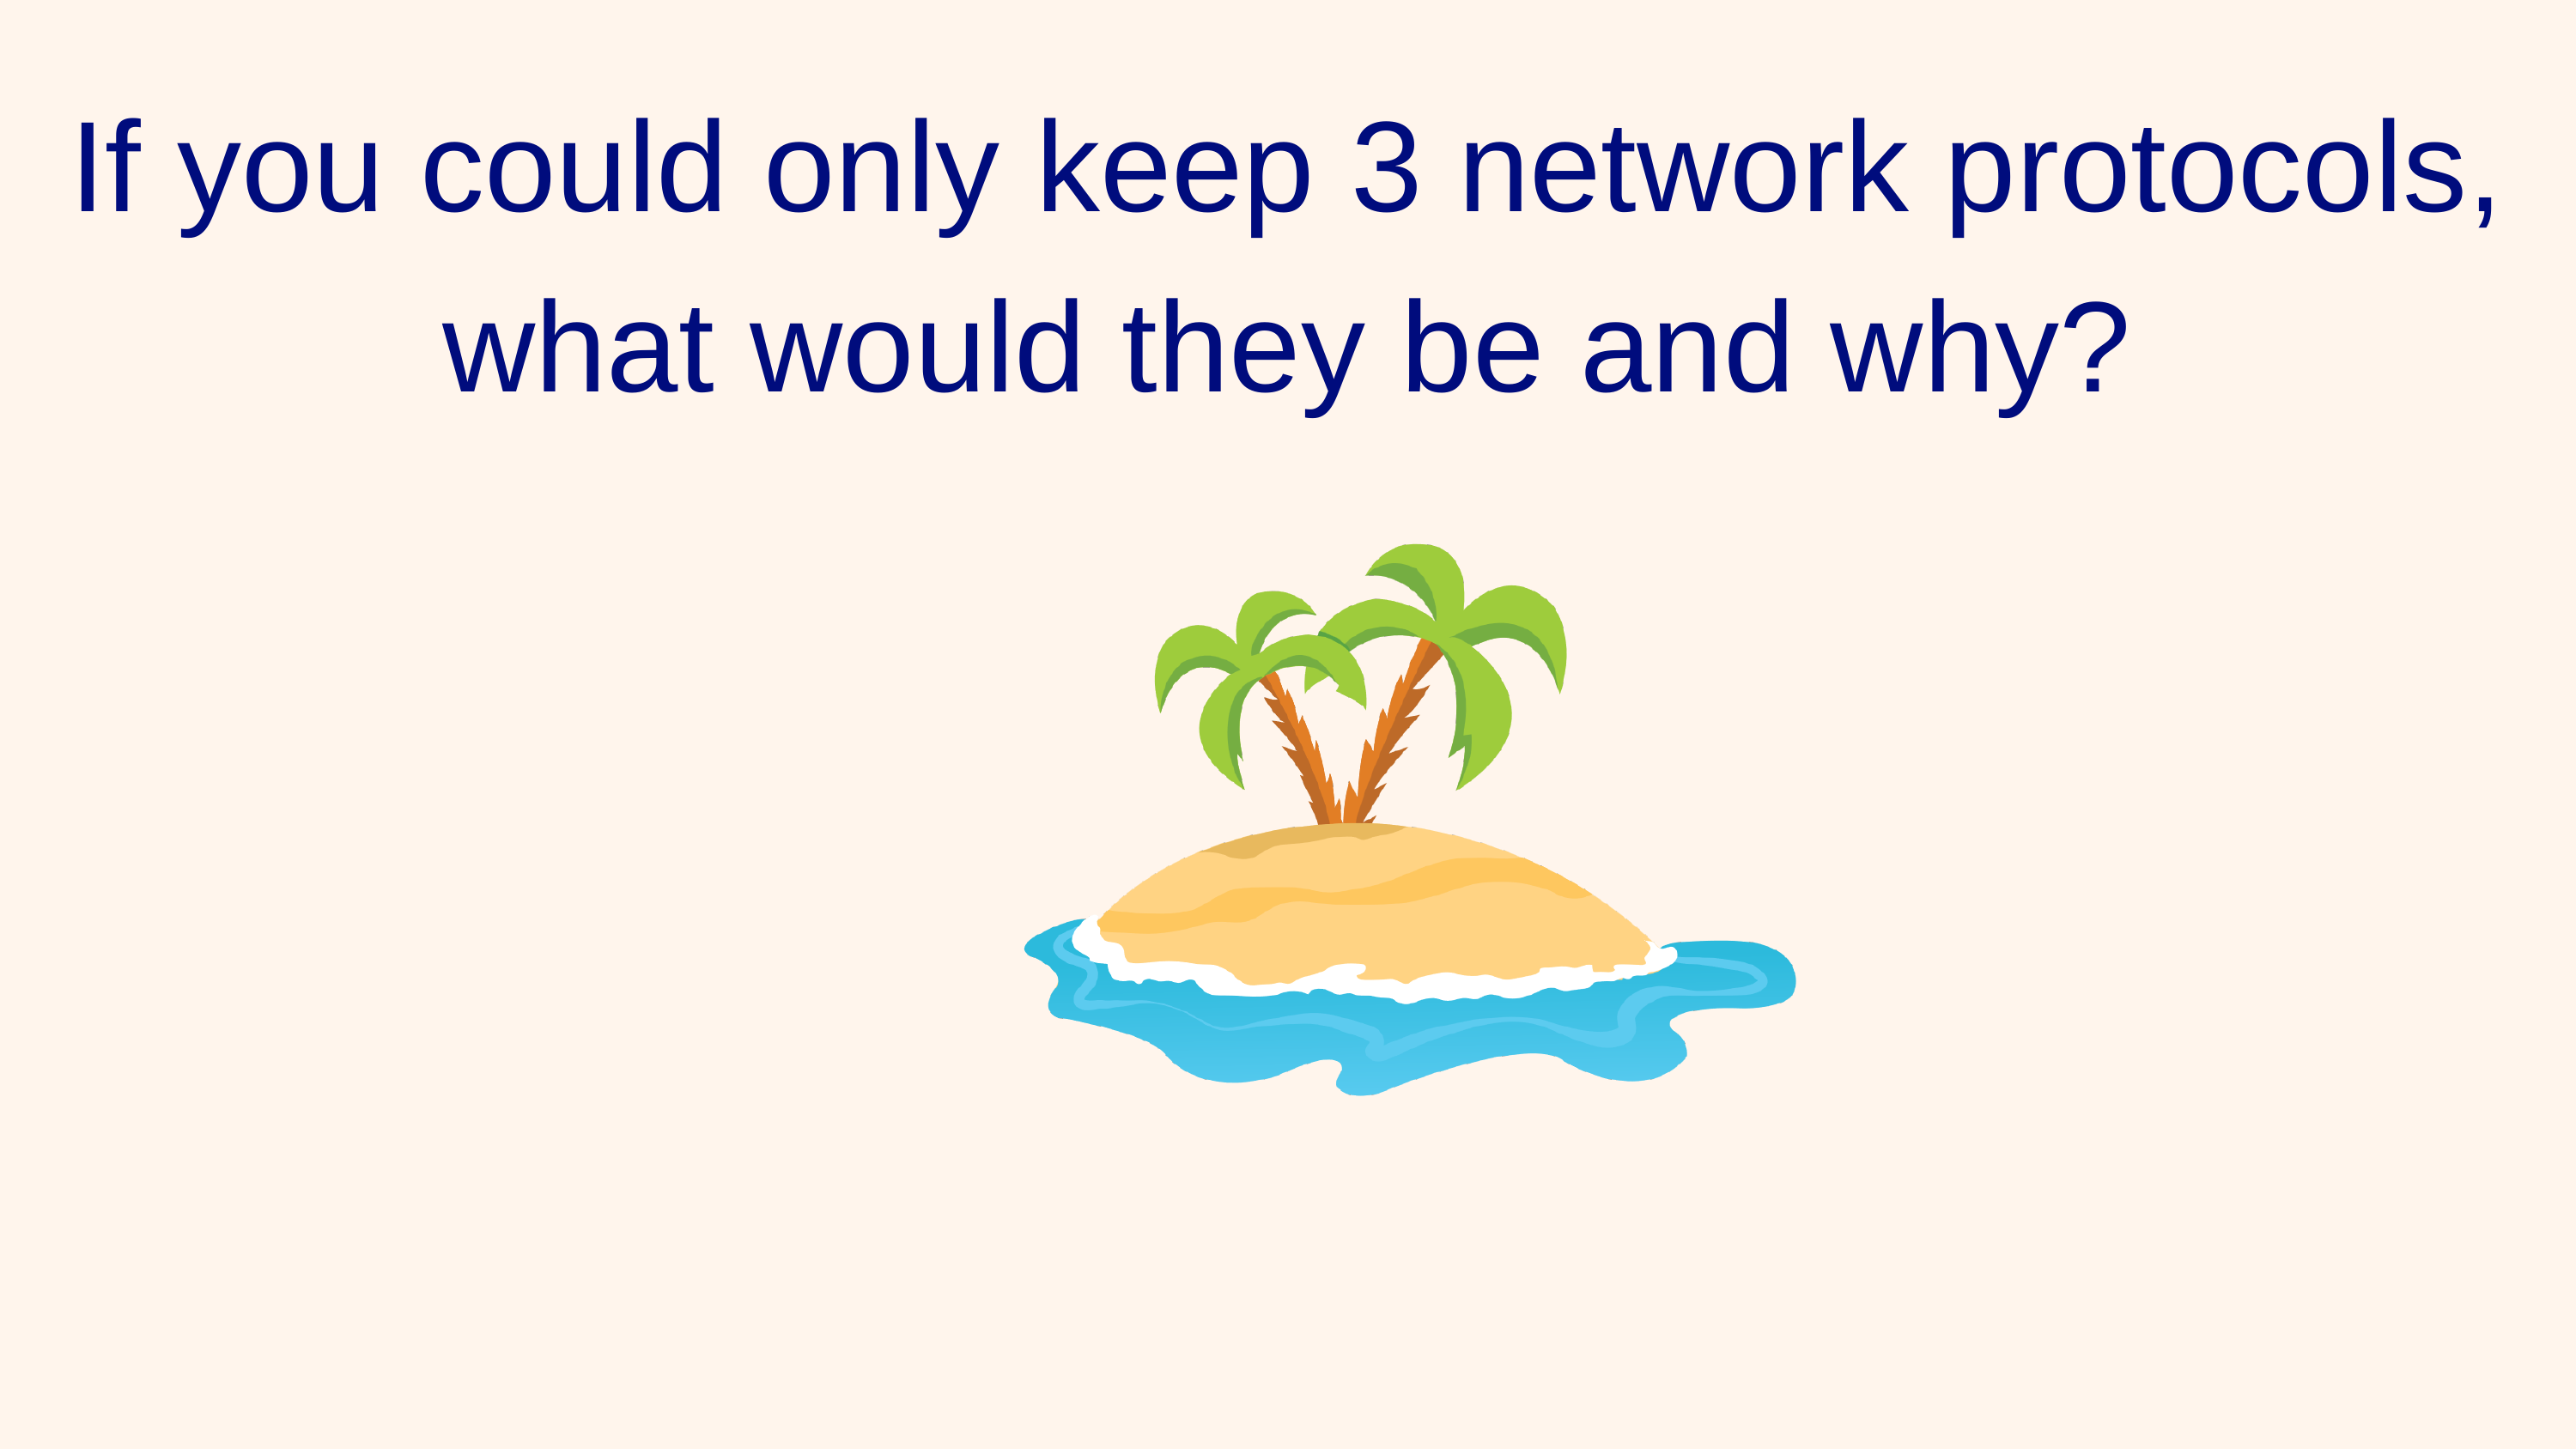

If you could only keep 3 network protocols, what would they be and why?